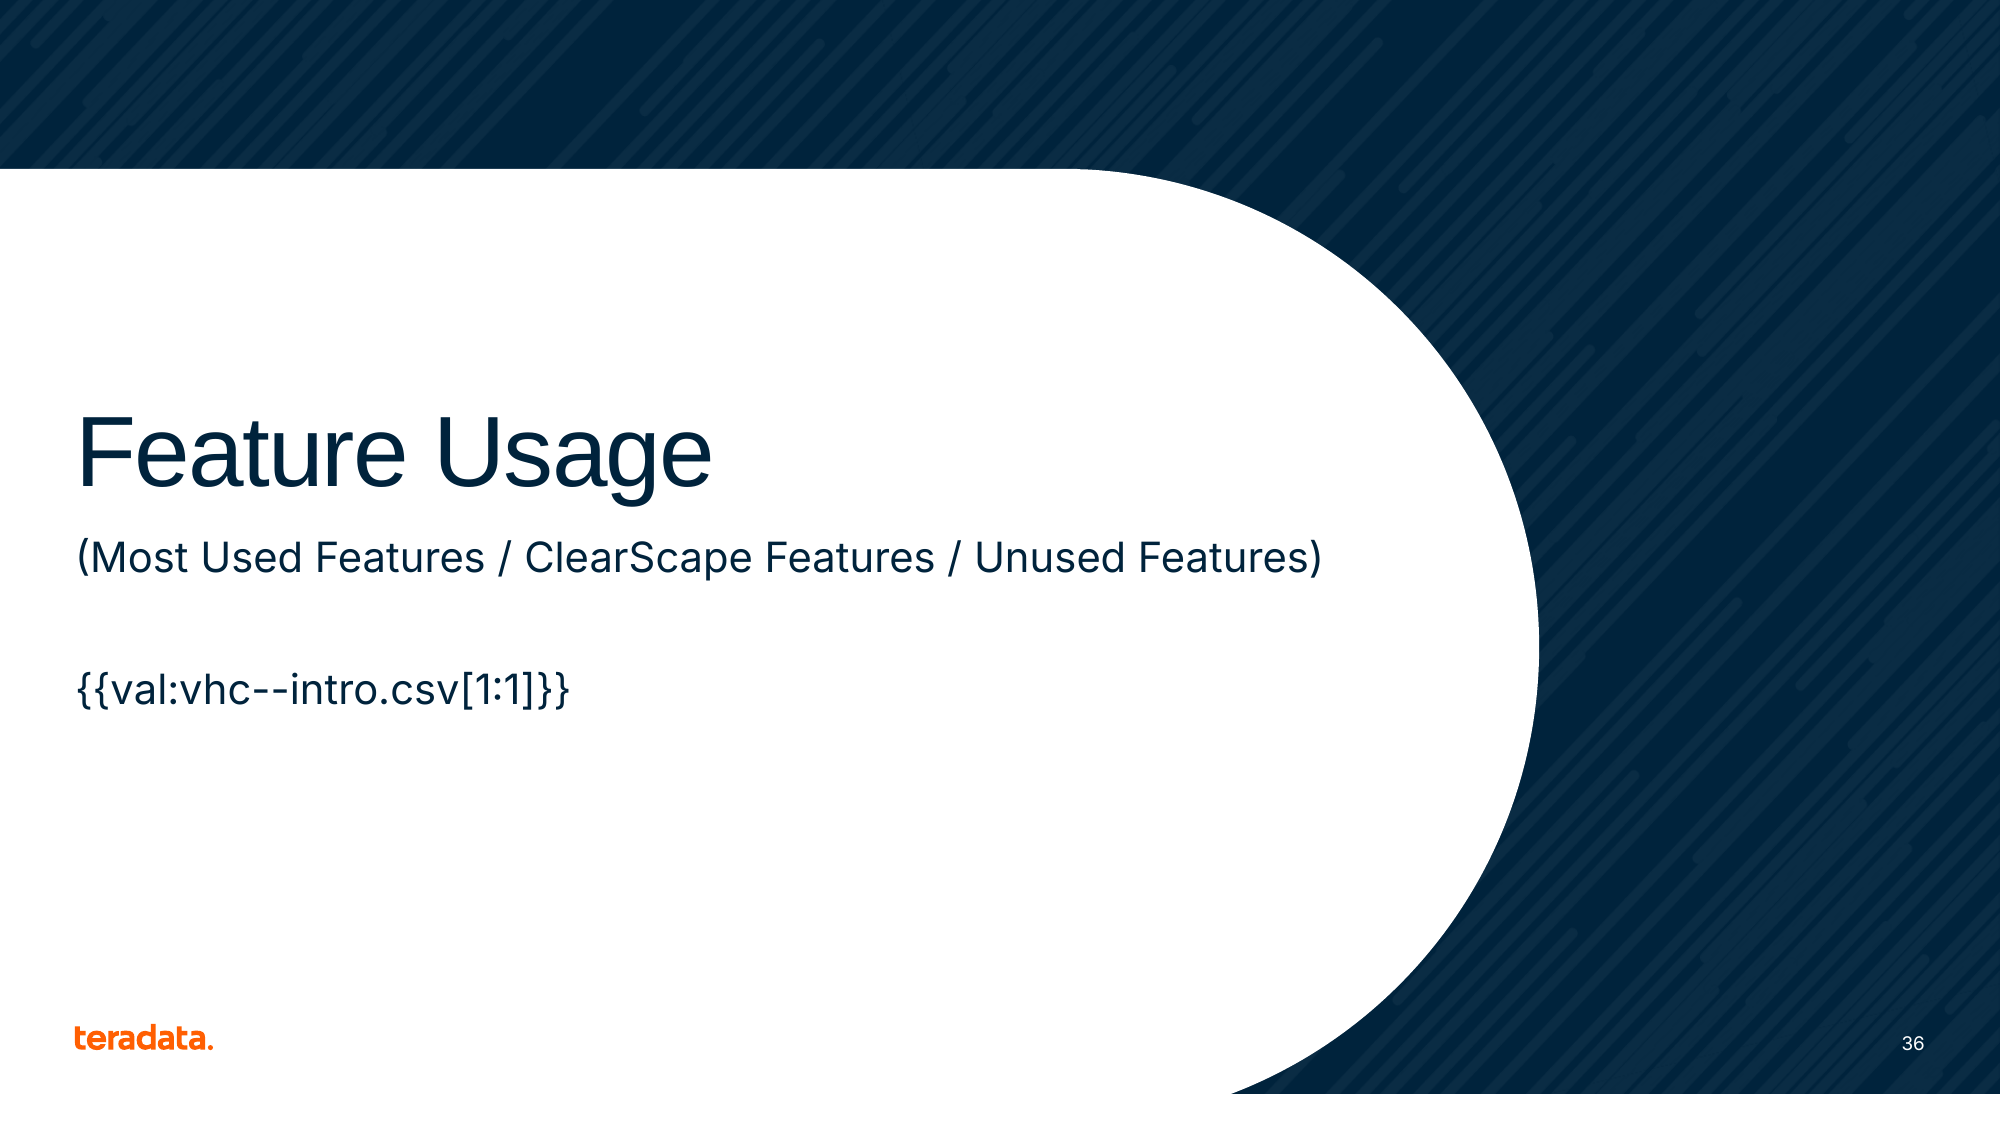

# Feature Usage
(Most Used Features / ClearScape Features / Unused Features)
{{val:vhc--intro.csv[1:1]}}

36